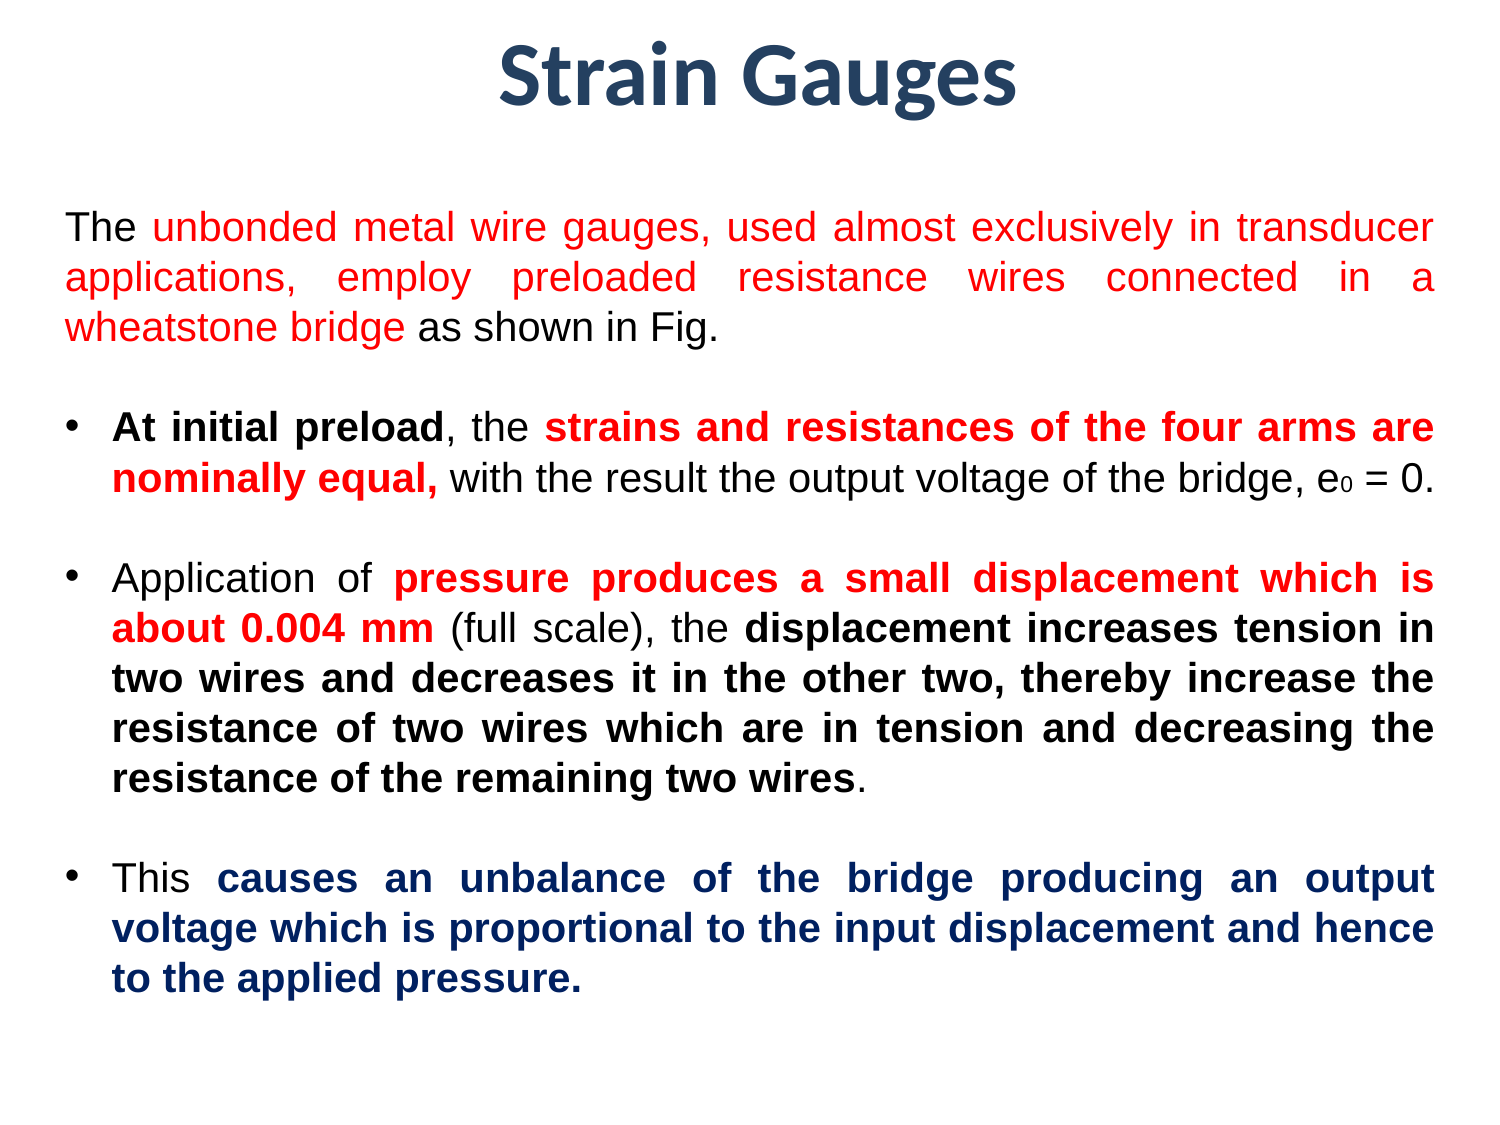

# Strain Gauges
The unbonded metal wire gauges, used almost exclusively in transducer applications, employ preloaded resistance wires connected in a wheatstone bridge as shown in Fig.

At initial preload, the strains and resistances of the four arms are nominally equal, with the result the output voltage of the bridge, e0 = 0.

Application of pressure produces a small displacement which is about 0.004 mm (full scale), the displacement increases tension in two wires and decreases it in the other two, thereby increase the resistance of two wires which are in tension and decreasing the resistance of the remaining two wires.

This causes an unbalance of the bridge producing an output voltage which is proportional to the input displacement and hence to the applied pressure.